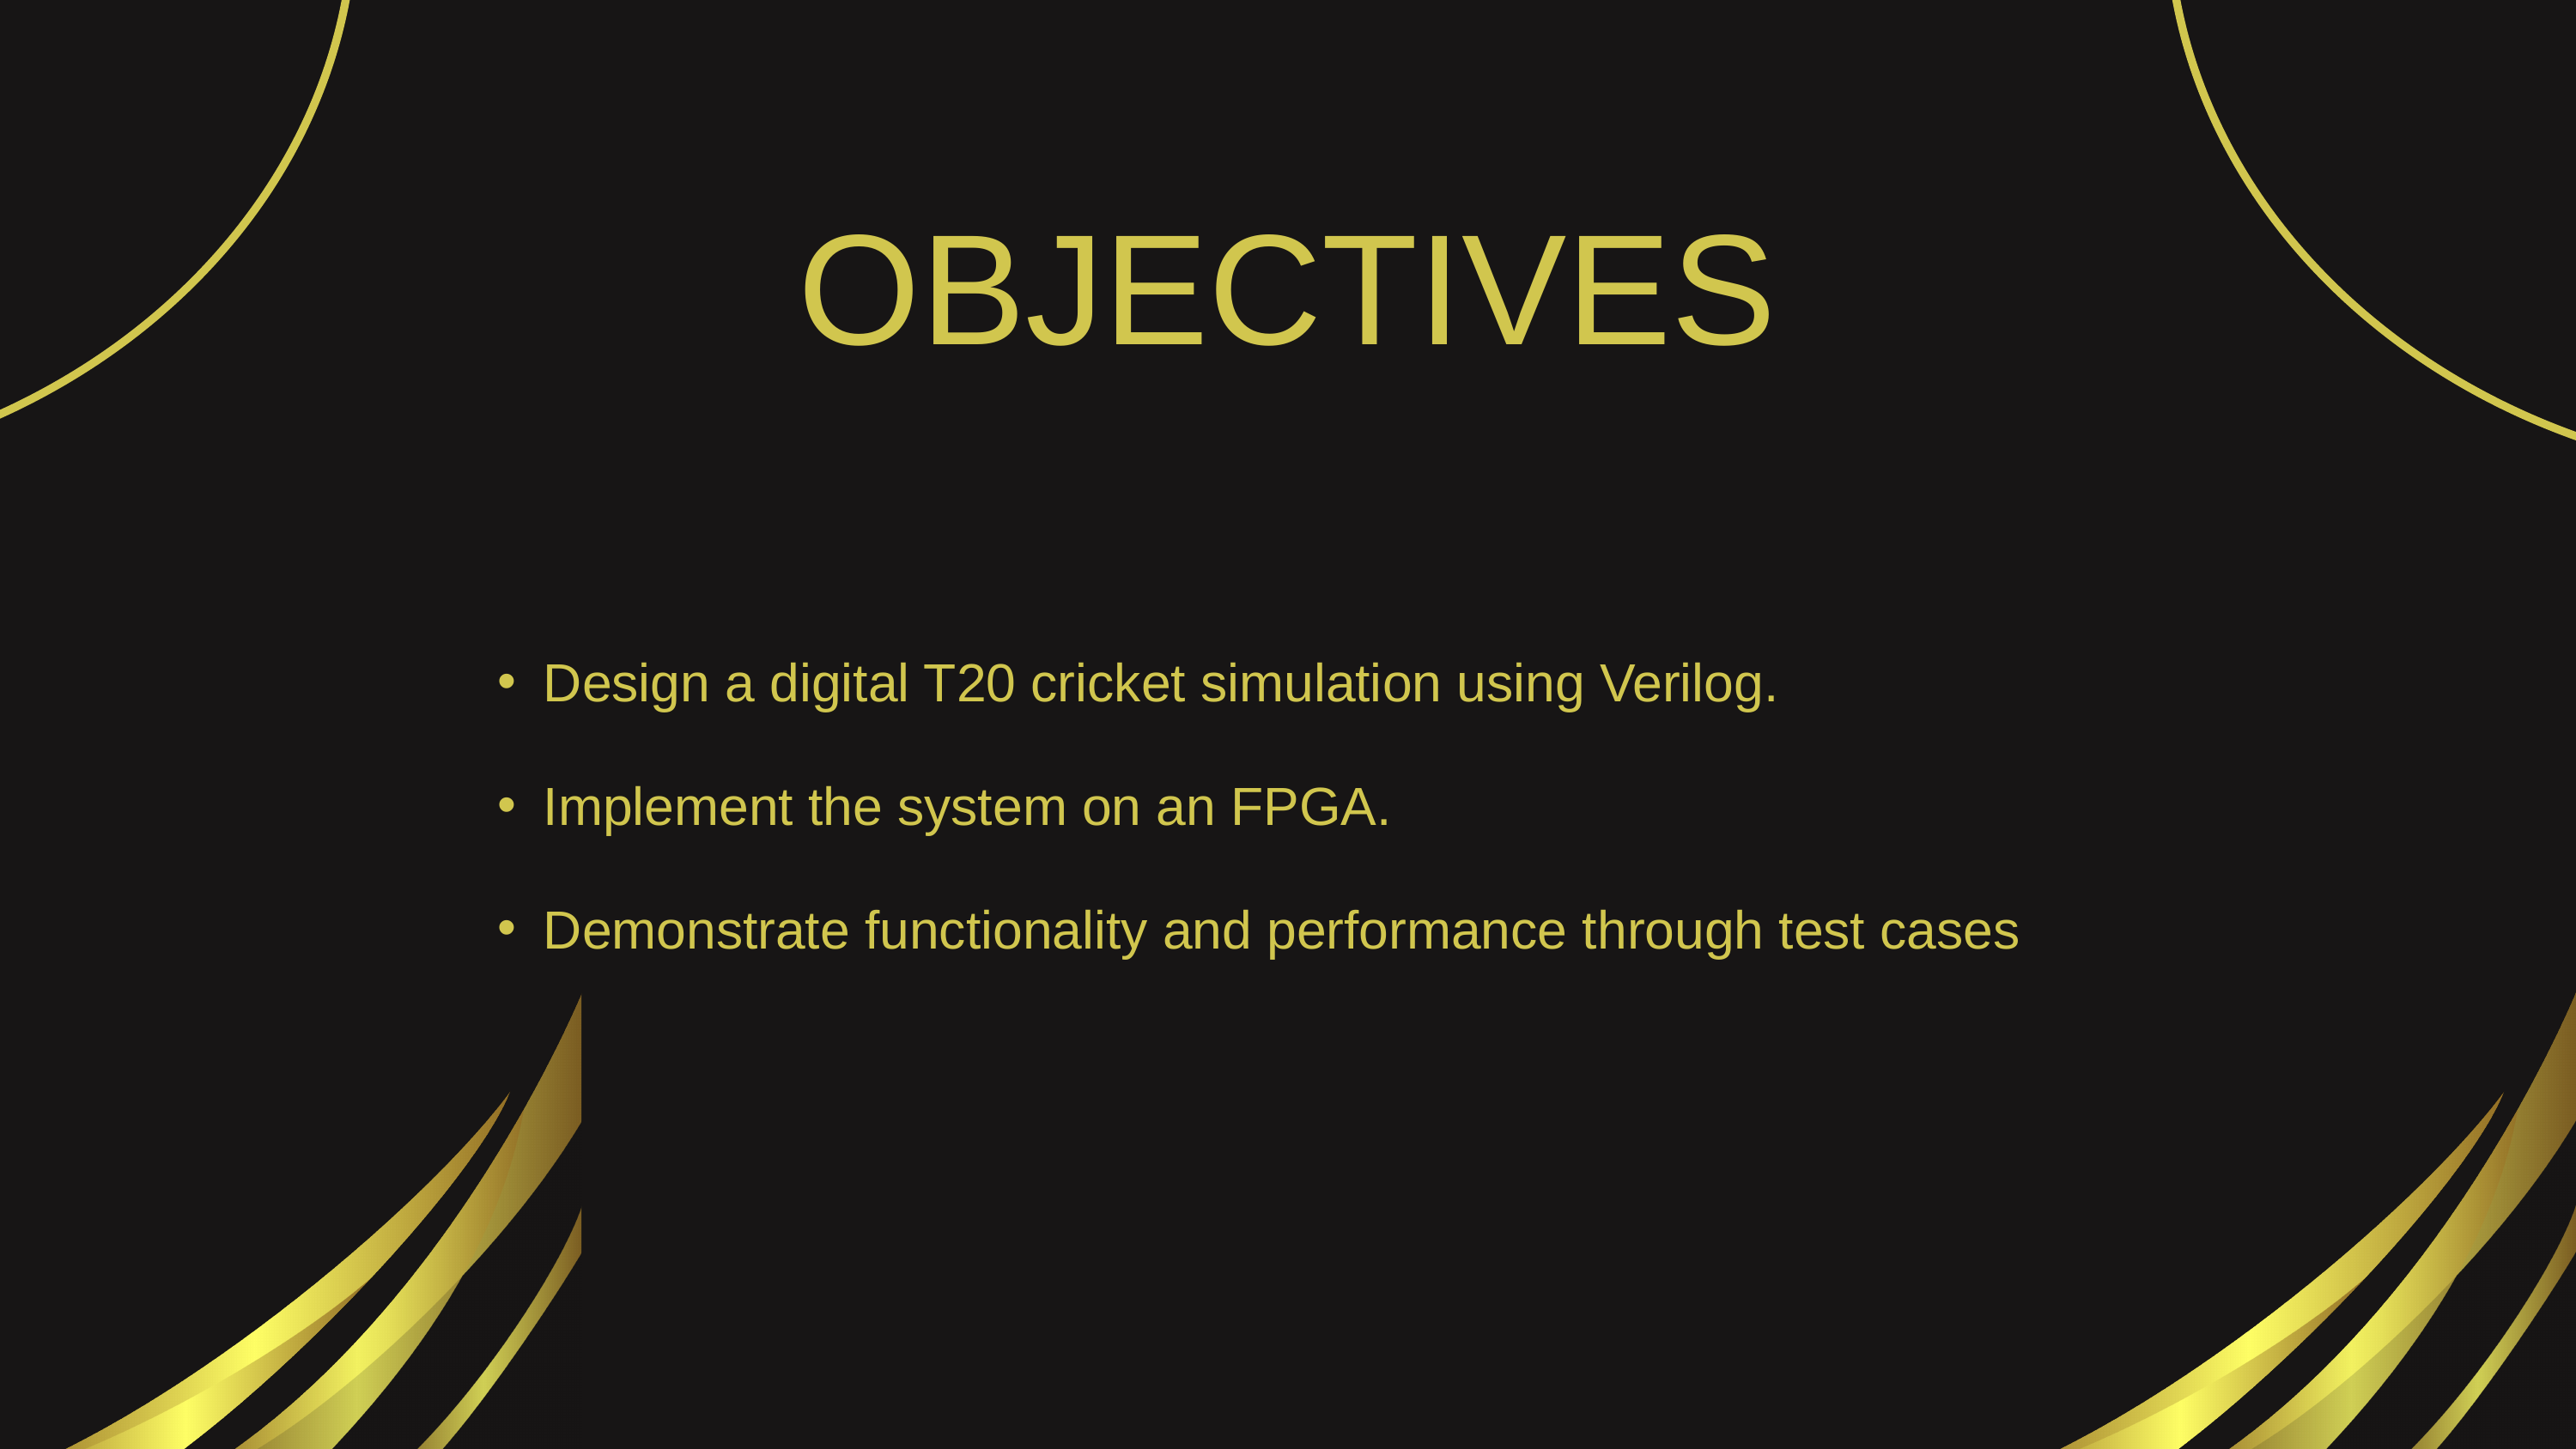

OBJECTIVES
Design a digital T20 cricket simulation using Verilog.
Implement the system on an FPGA.
Demonstrate functionality and performance through test cases